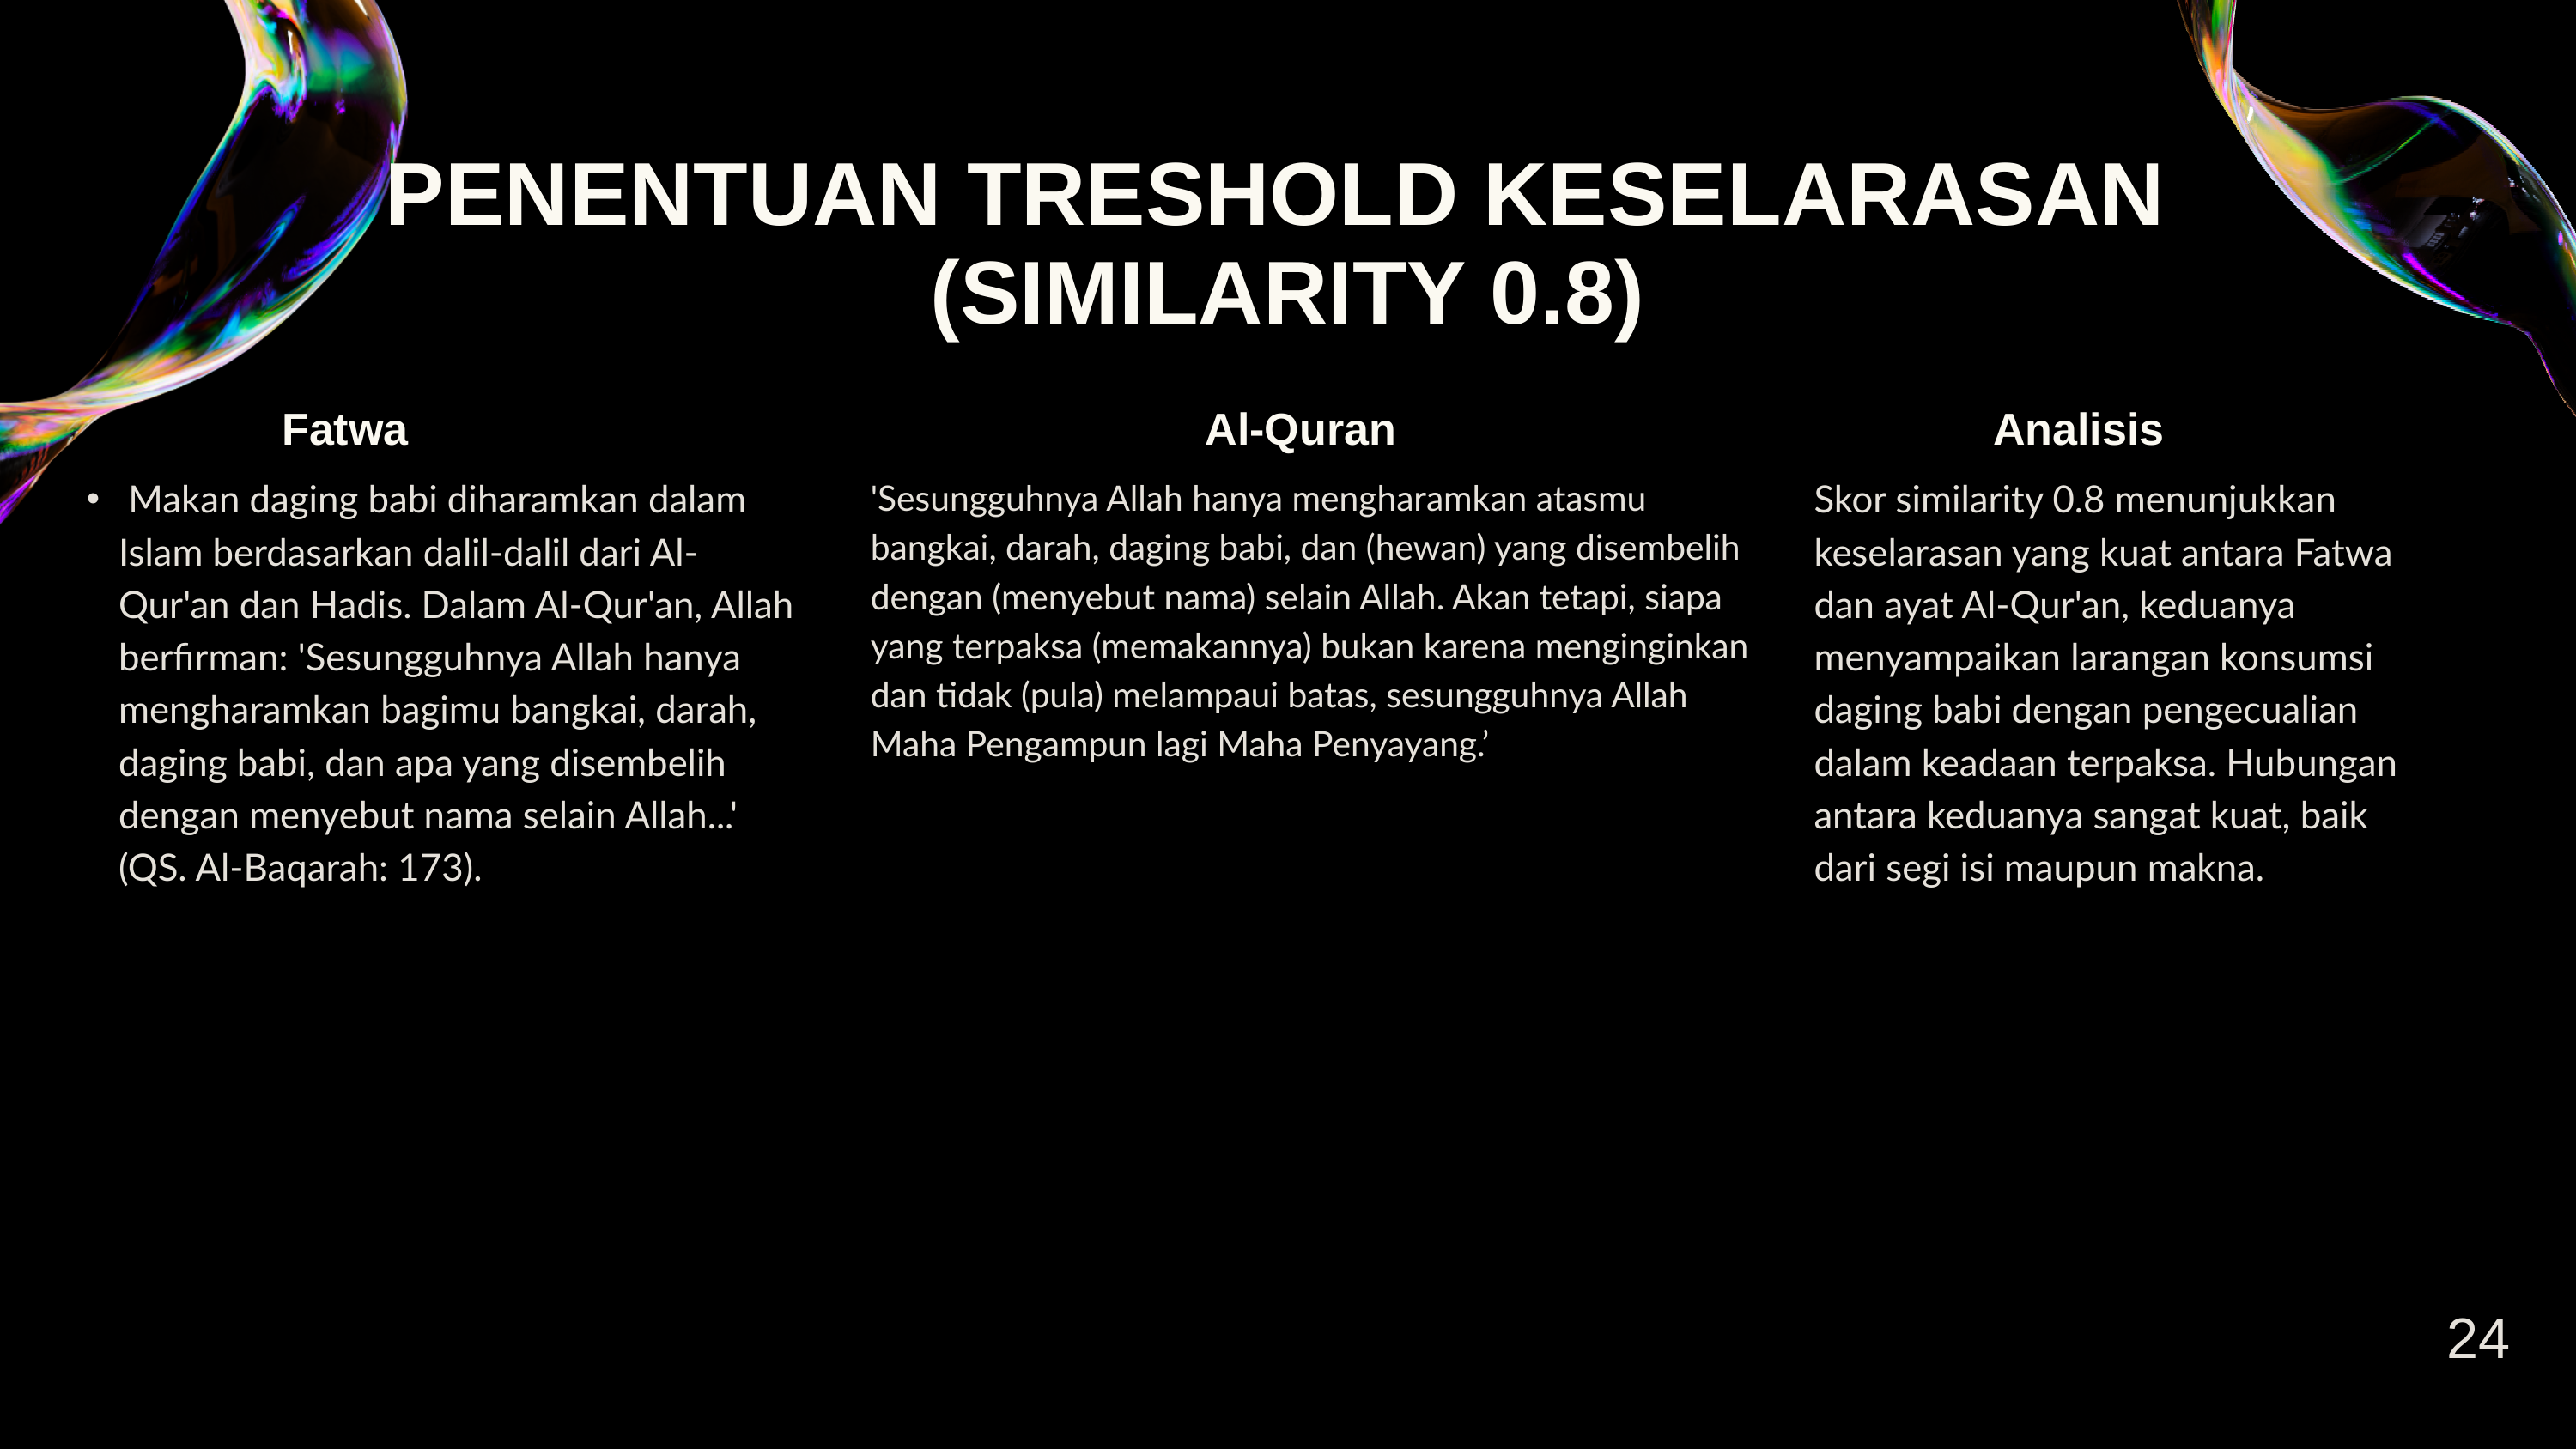

PENENTUAN TRESHOLD KESELARASAN
(SIMILARITY 0.8)
Fatwa
Al-Quran
Analisis
 Makan daging babi diharamkan dalam Islam berdasarkan dalil-dalil dari Al-Qur'an dan Hadis. Dalam Al-Qur'an, Allah berfirman: 'Sesungguhnya Allah hanya mengharamkan bagimu bangkai, darah, daging babi, dan apa yang disembelih dengan menyebut nama selain Allah...' (QS. Al-Baqarah: 173).
Skor similarity 0.8 menunjukkan keselarasan yang kuat antara Fatwa dan ayat Al-Qur'an, keduanya menyampaikan larangan konsumsi daging babi dengan pengecualian dalam keadaan terpaksa. Hubungan antara keduanya sangat kuat, baik dari segi isi maupun makna.
'Sesungguhnya Allah hanya mengharamkan atasmu bangkai, darah, daging babi, dan (hewan) yang disembelih dengan (menyebut nama) selain Allah. Akan tetapi, siapa yang terpaksa (memakannya) bukan karena menginginkan dan tidak (pula) melampaui batas, sesungguhnya Allah Maha Pengampun lagi Maha Penyayang.’
24